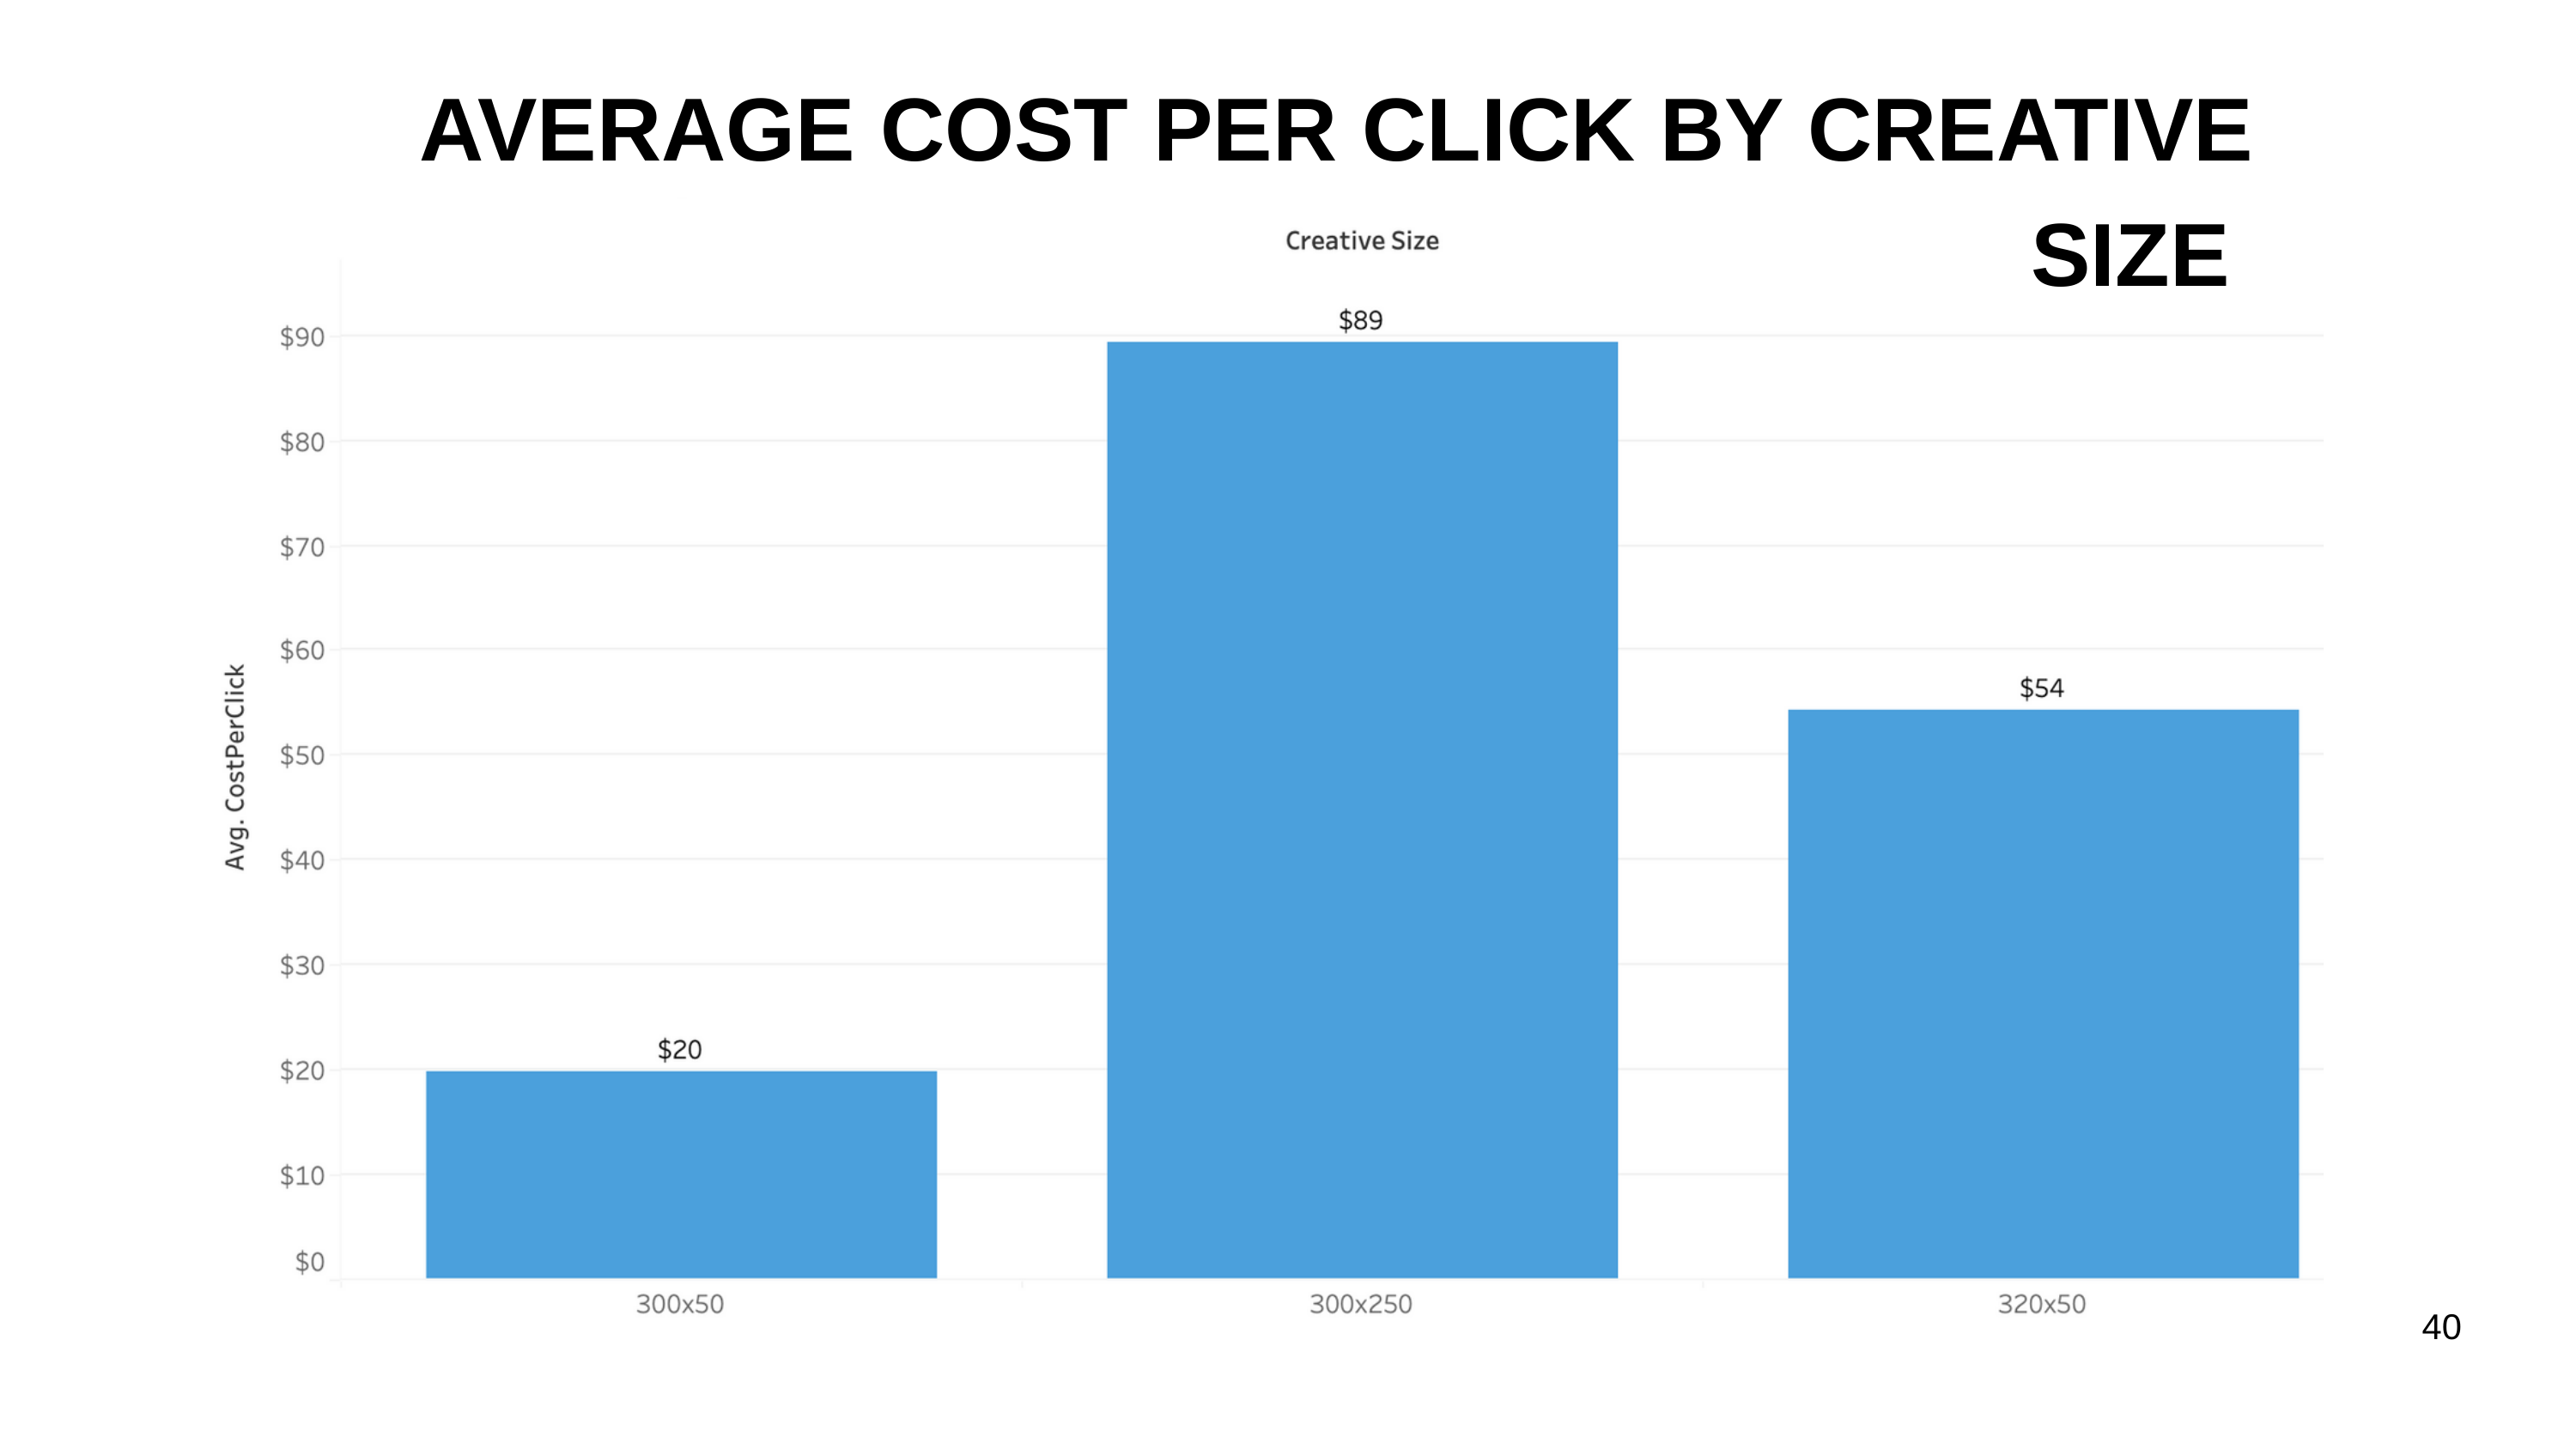

AVERAGE COST PER CLICK BY CREATIVE SIZE

40